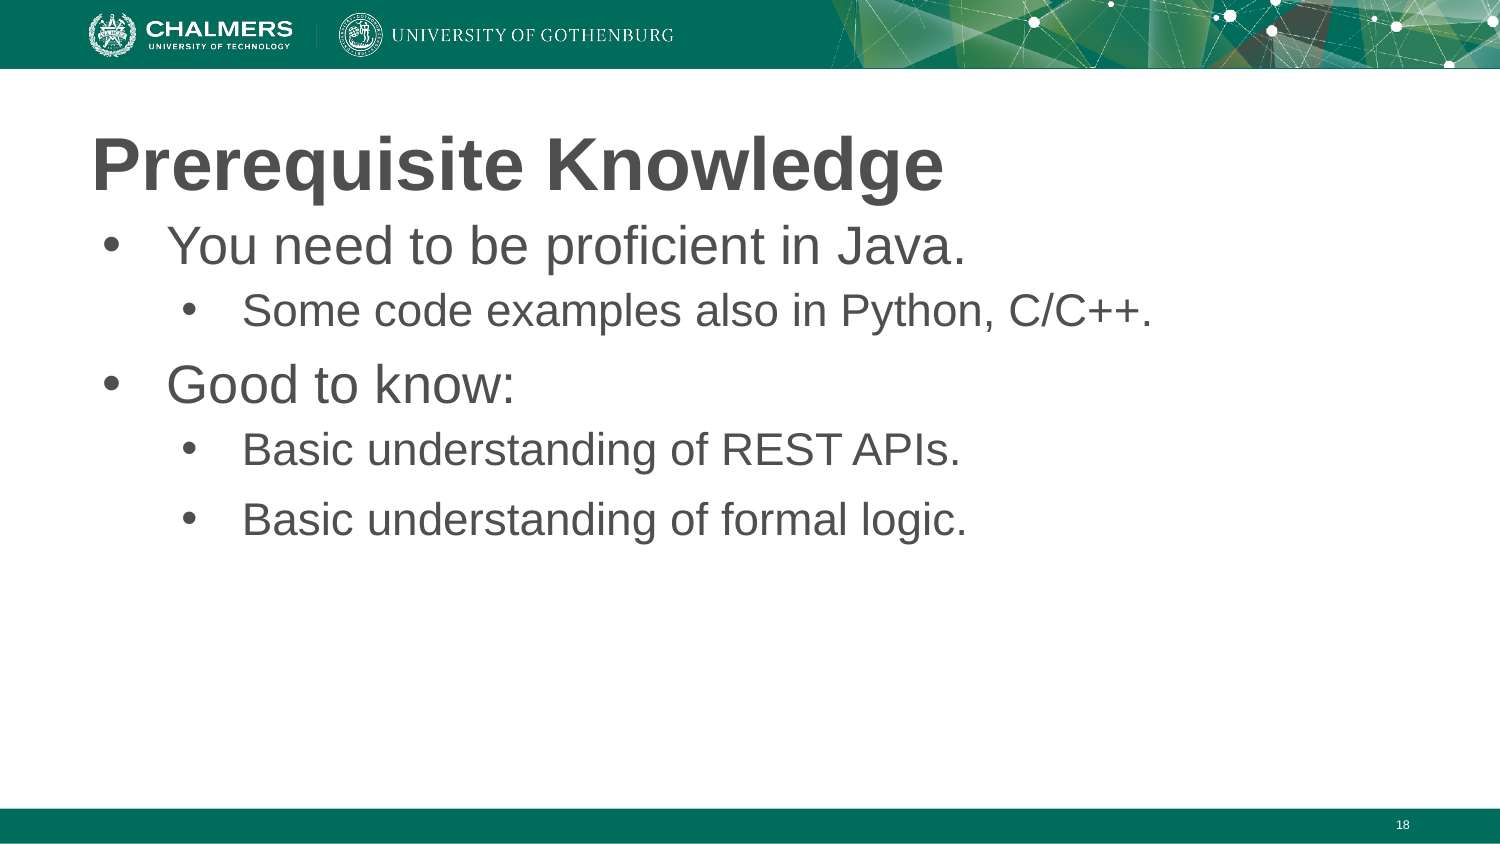

# Prerequisite Knowledge
You need to be proficient in Java.
Some code examples also in Python, C/C++.
Good to know:
Basic understanding of REST APIs.
Basic understanding of formal logic.
18